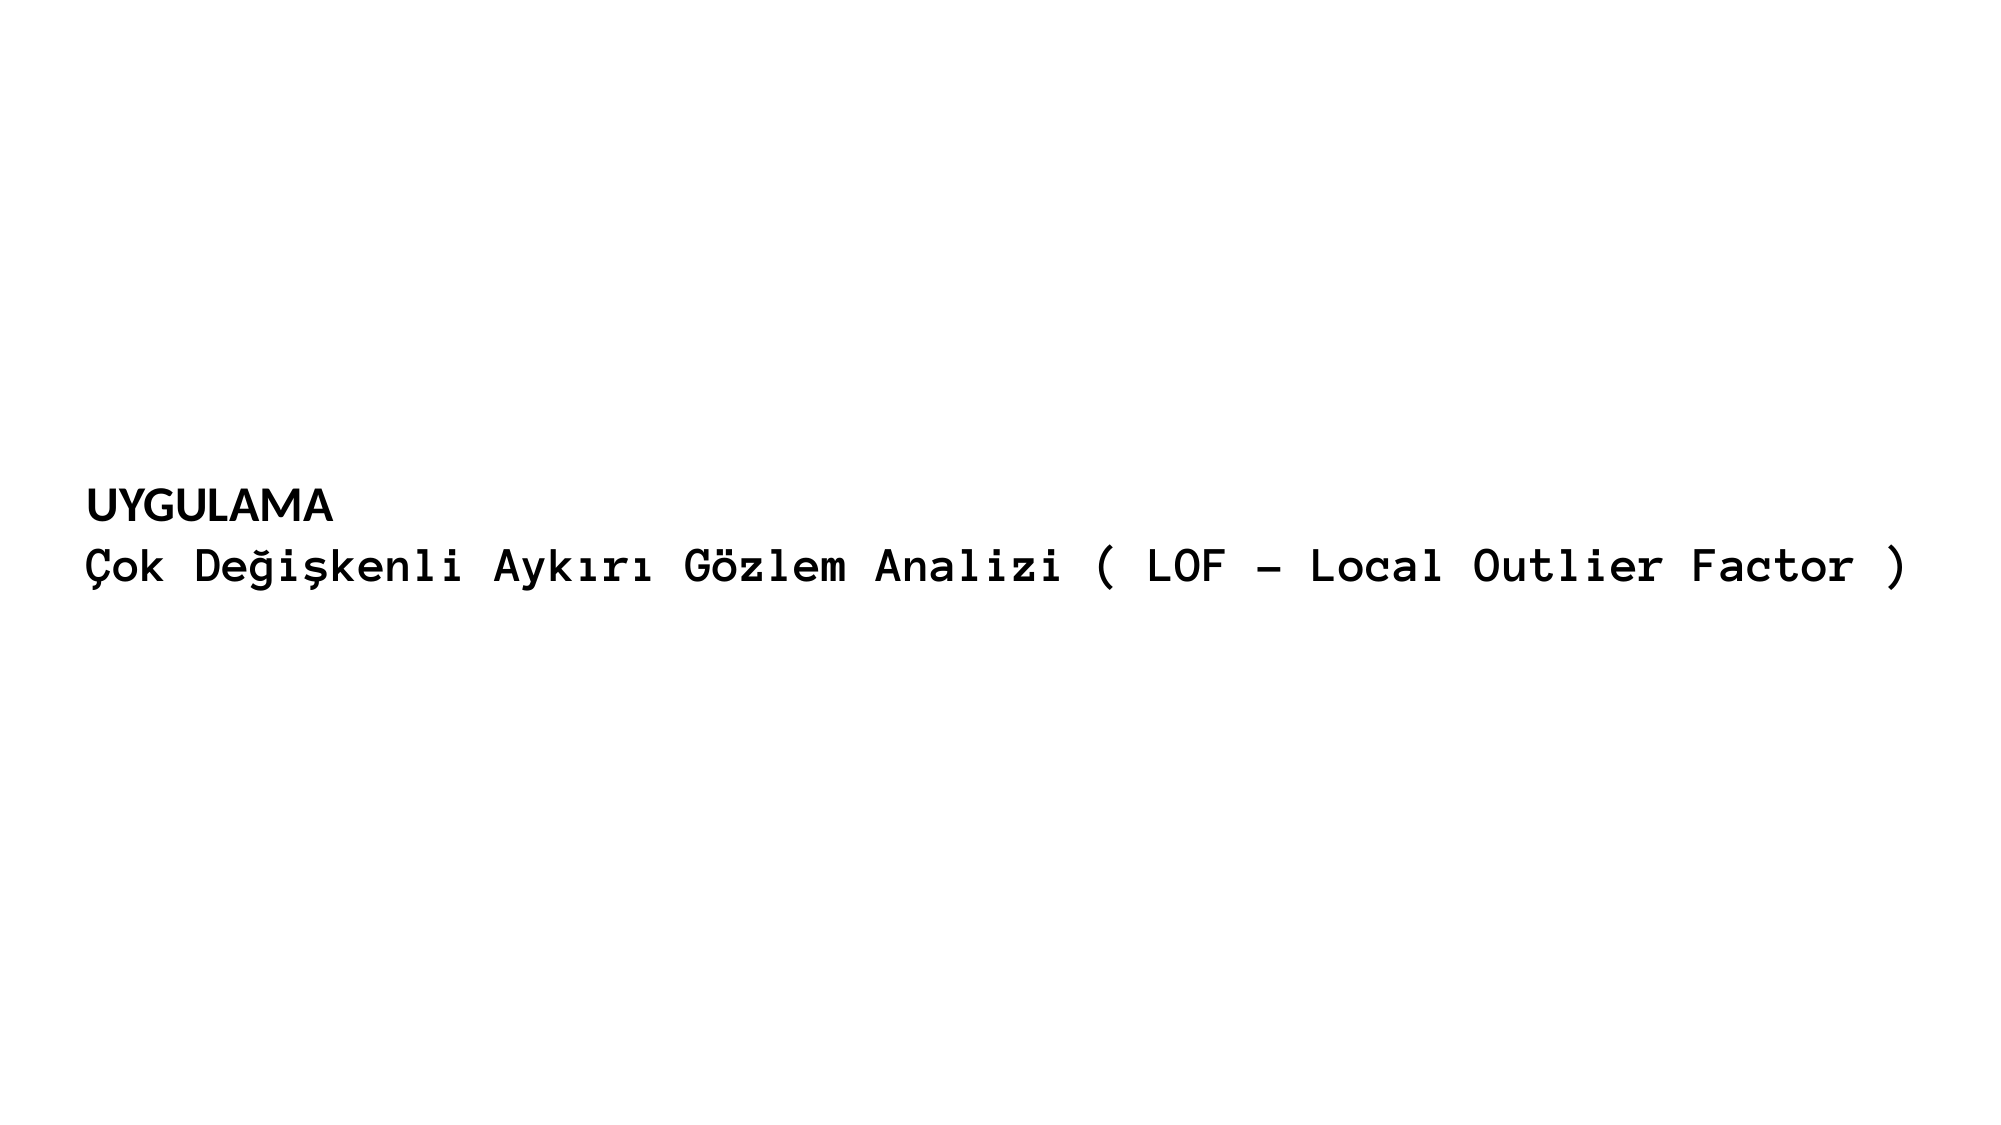

UYGULAMA
Çok Değişkenli Aykırı Gözlem Analizi ( LOF - Local Outlier Factor )